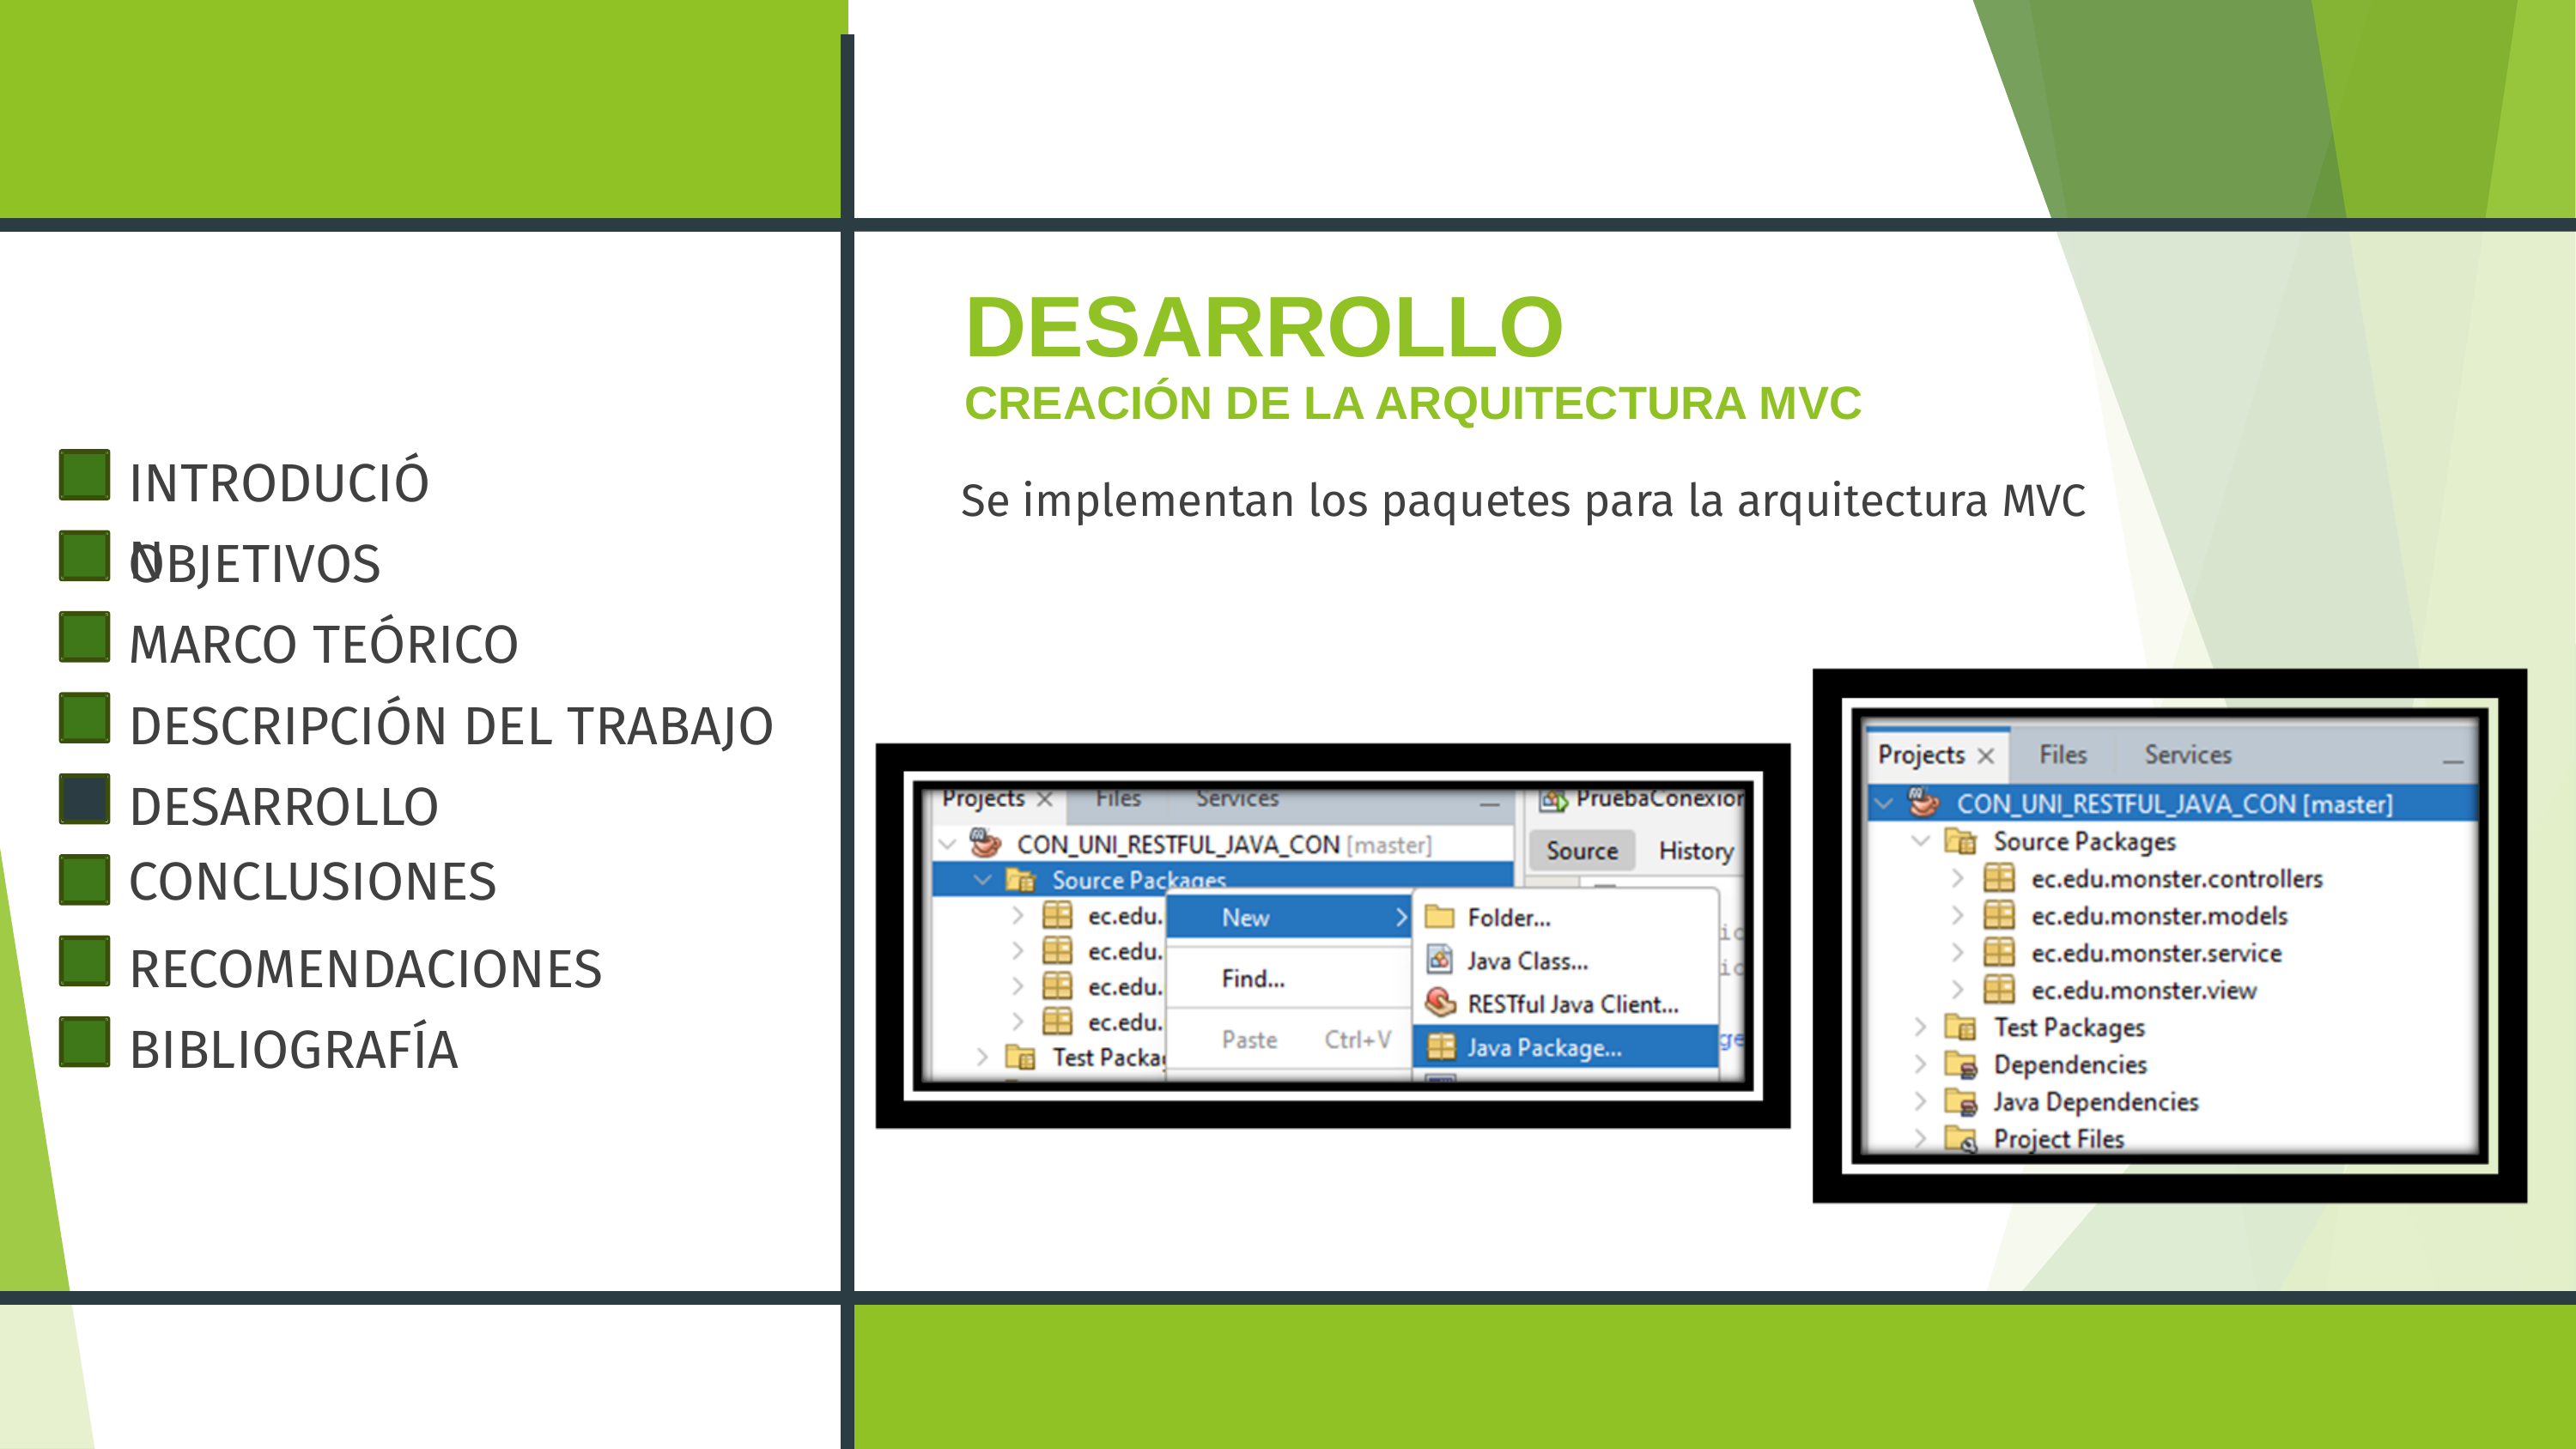

DESARROLLO
CREACIÓN DE LA ARQUITECTURA MVC
INTRODUCIÓN

OBJETIVOS

MARCO TEÓRICO

DESCRIPCIÓN DEL TRABAJO

DESARROLLO

CONCLUSIONES

RECOMENDACIONES

BIBLIOGRAFÍA

Se implementan los paquetes para la arquitectura MVC